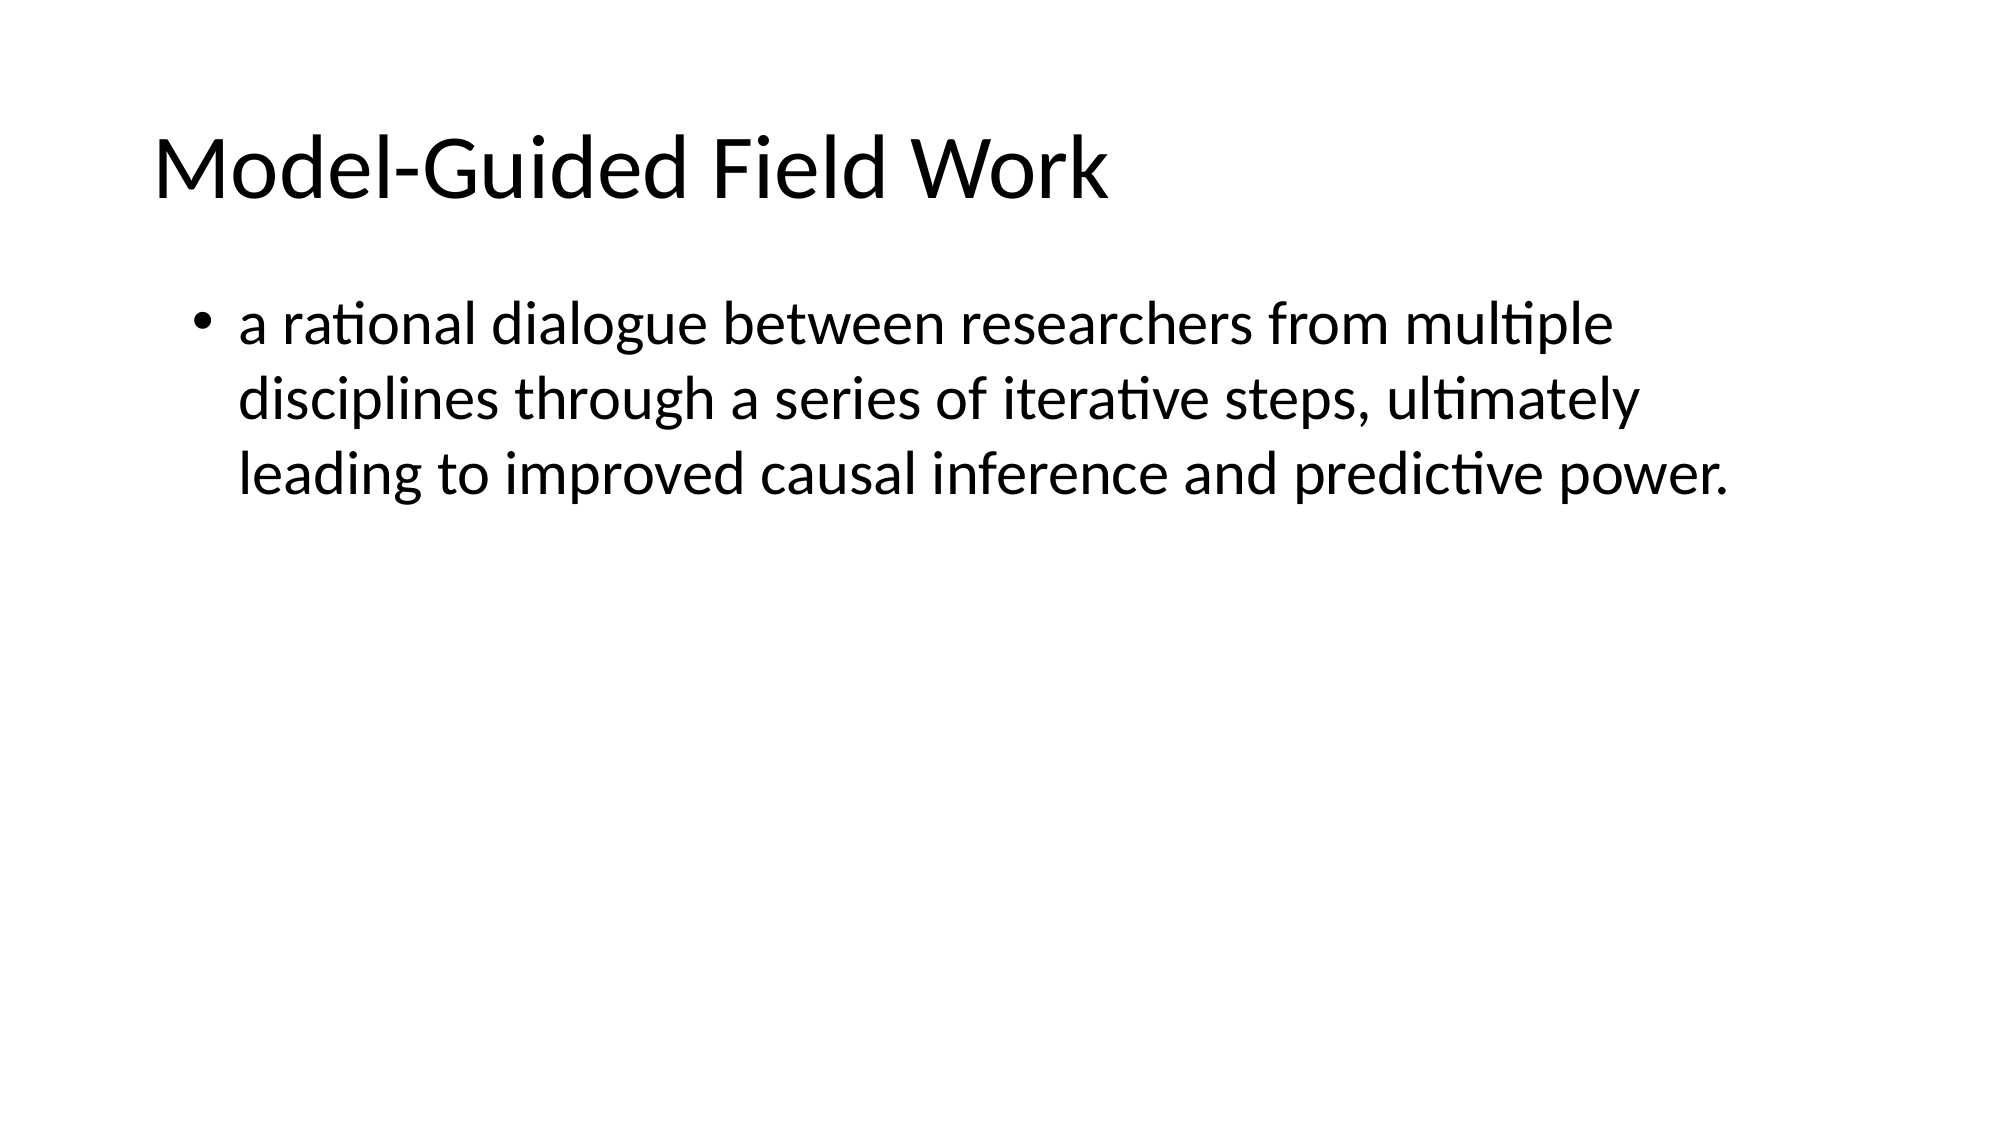

# Model-Guided Field Work
a rational dialogue between researchers from multiple disciplines through a series of iterative steps, ultimately leading to improved causal inference and predictive power.